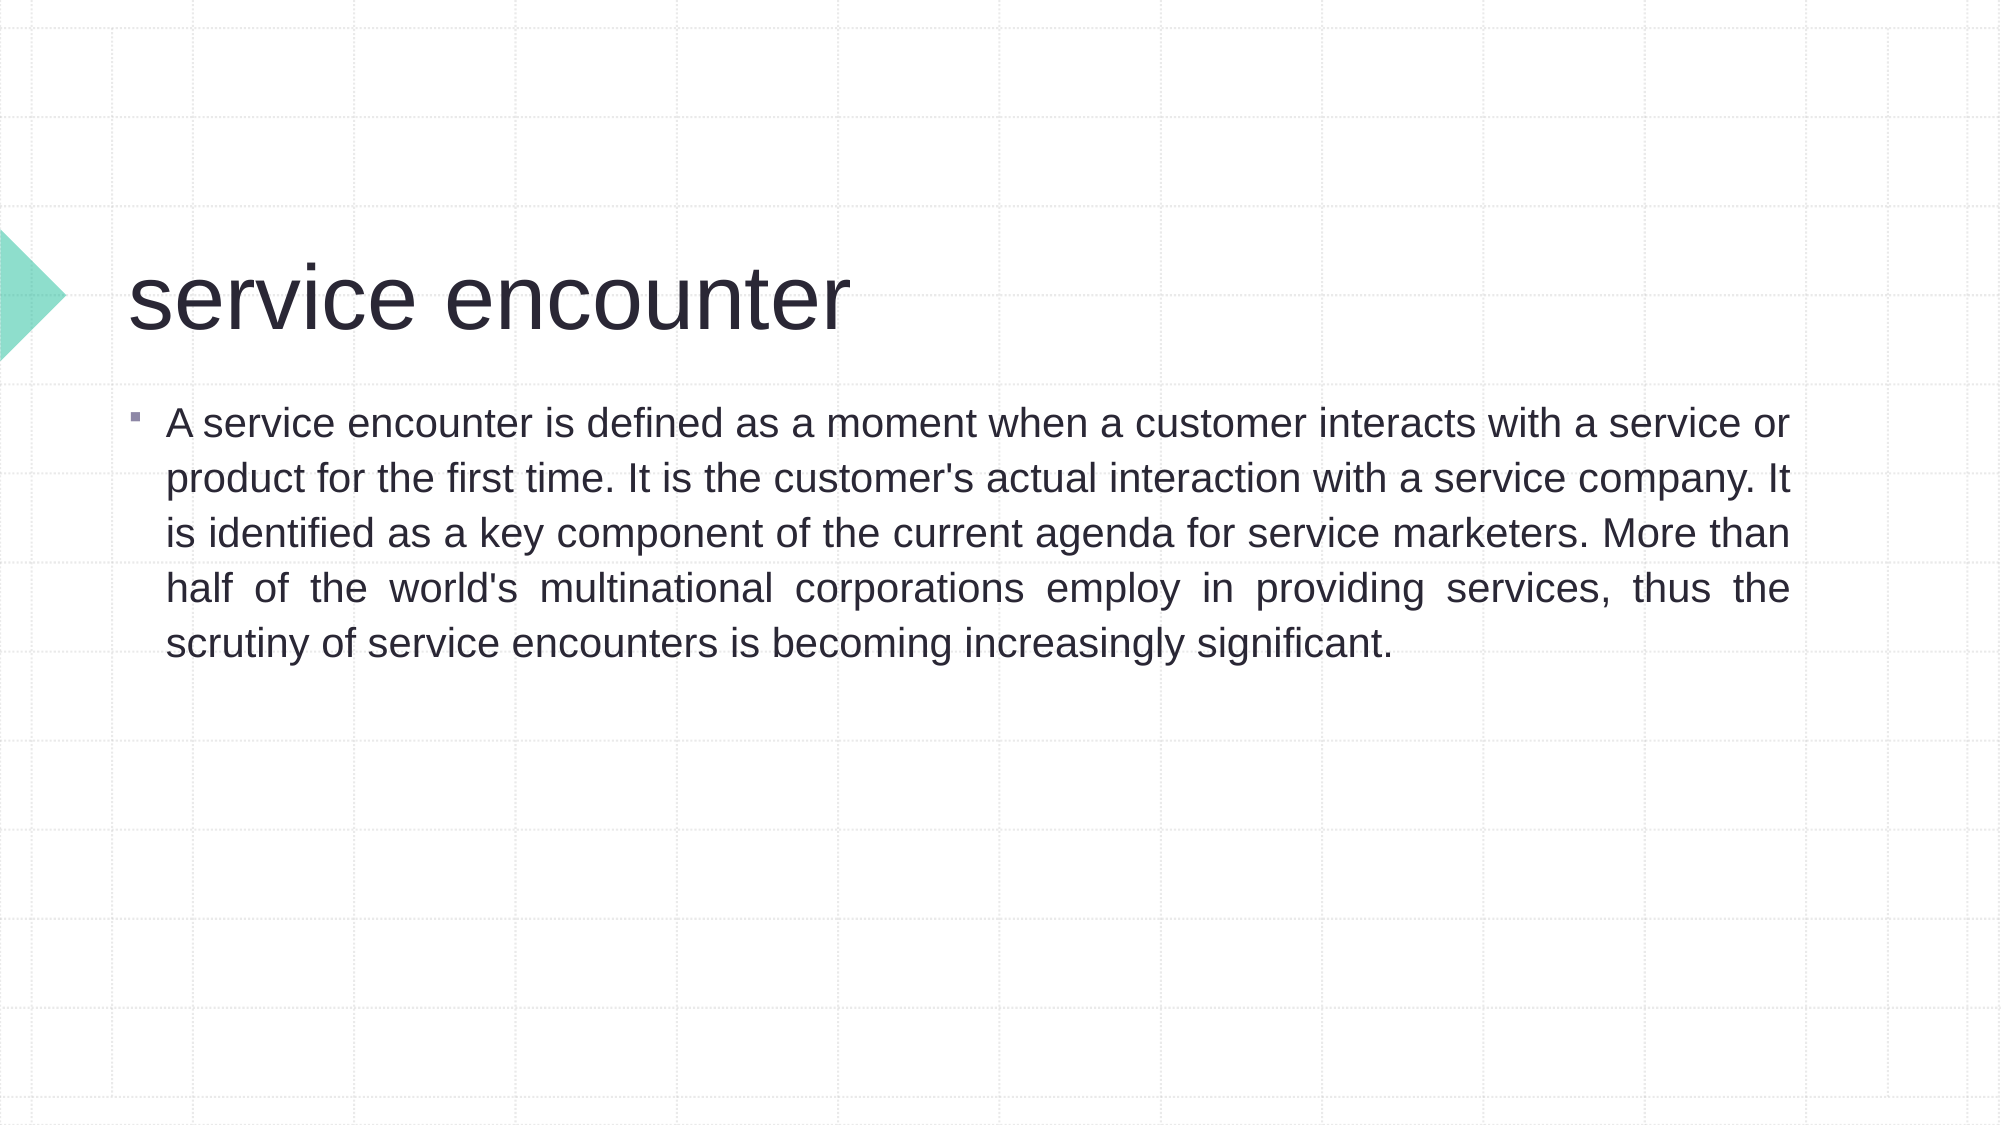

# service encounter
A service encounter is defined as a moment when a customer interacts with a service or product for the first time. It is the customer's actual interaction with a service company. It is identified as a key component of the current agenda for service marketers. More than half of the world's multinational corporations employ in providing services, thus the scrutiny of service encounters is becoming increasingly significant.